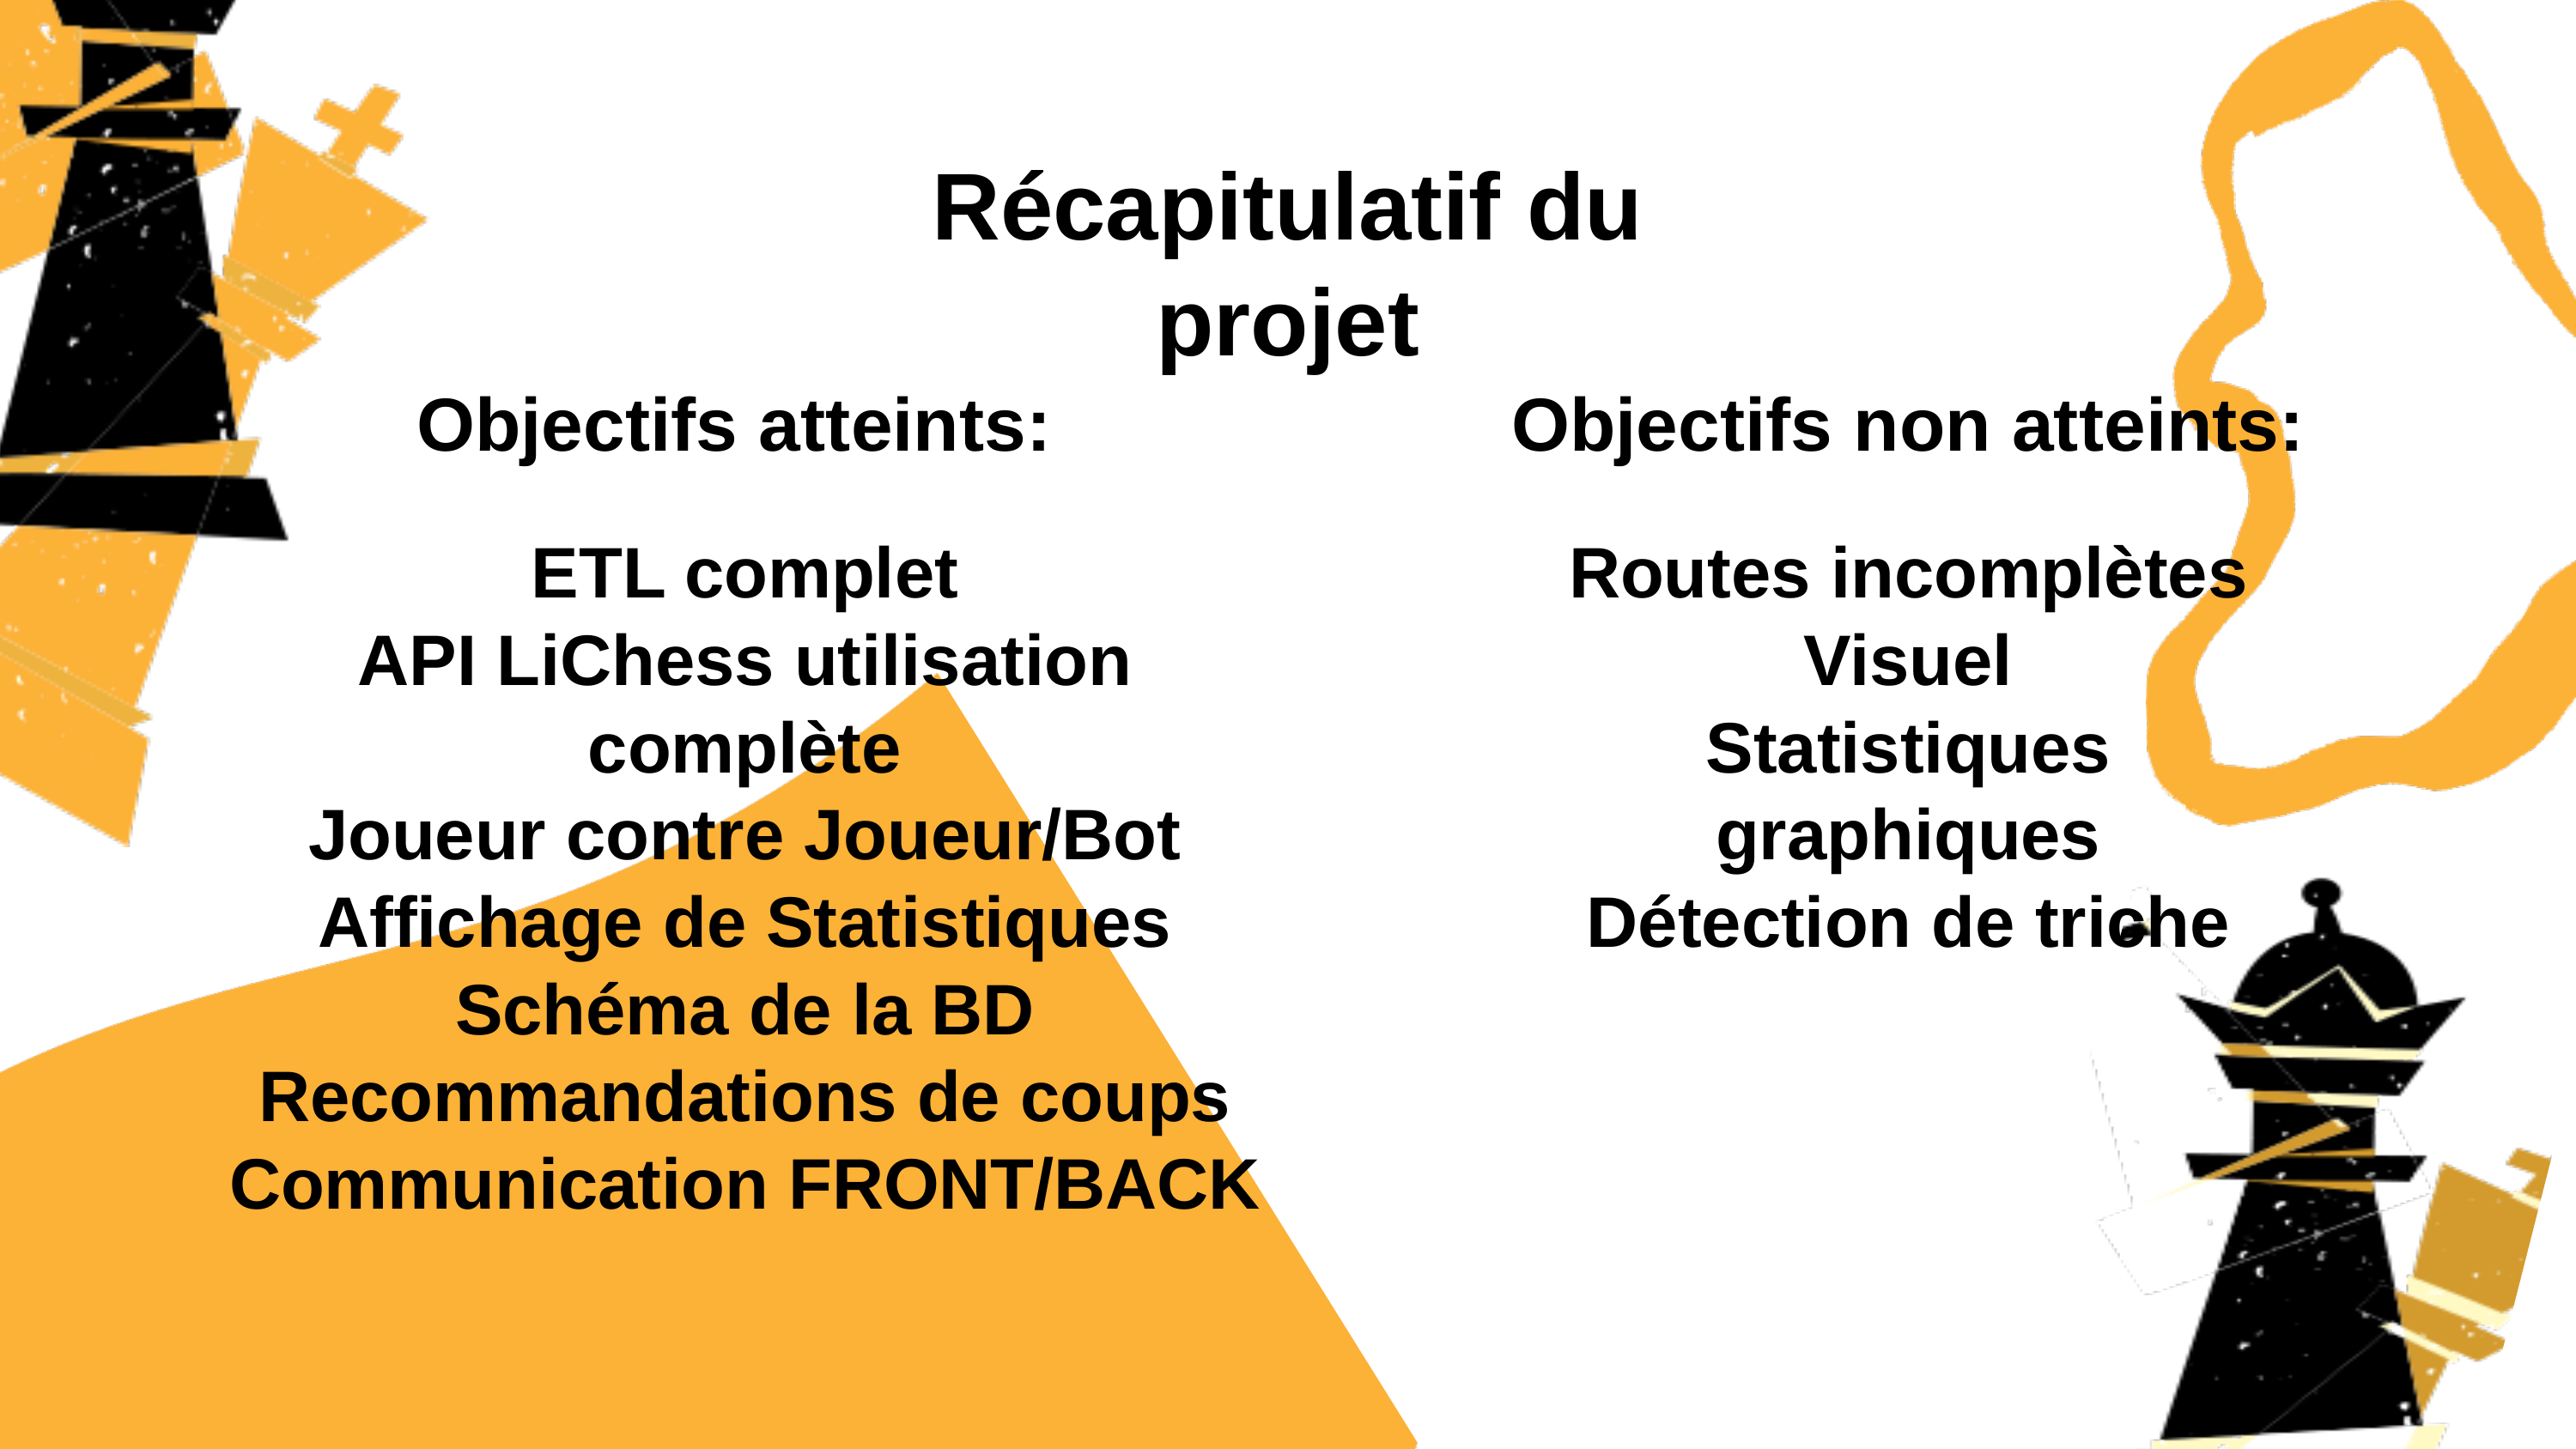

Récapitulatif du projet
Objectifs atteints:

ETL complet
API LiChess utilisation complète
Joueur contre Joueur/Bot
Affichage de Statistiques
Schéma de la BD
Recommandations de coups
Communication FRONT/BACK
Objectifs non atteints:

Routes incomplètes
Visuel
Statistiques graphiques
Détection de triche

14